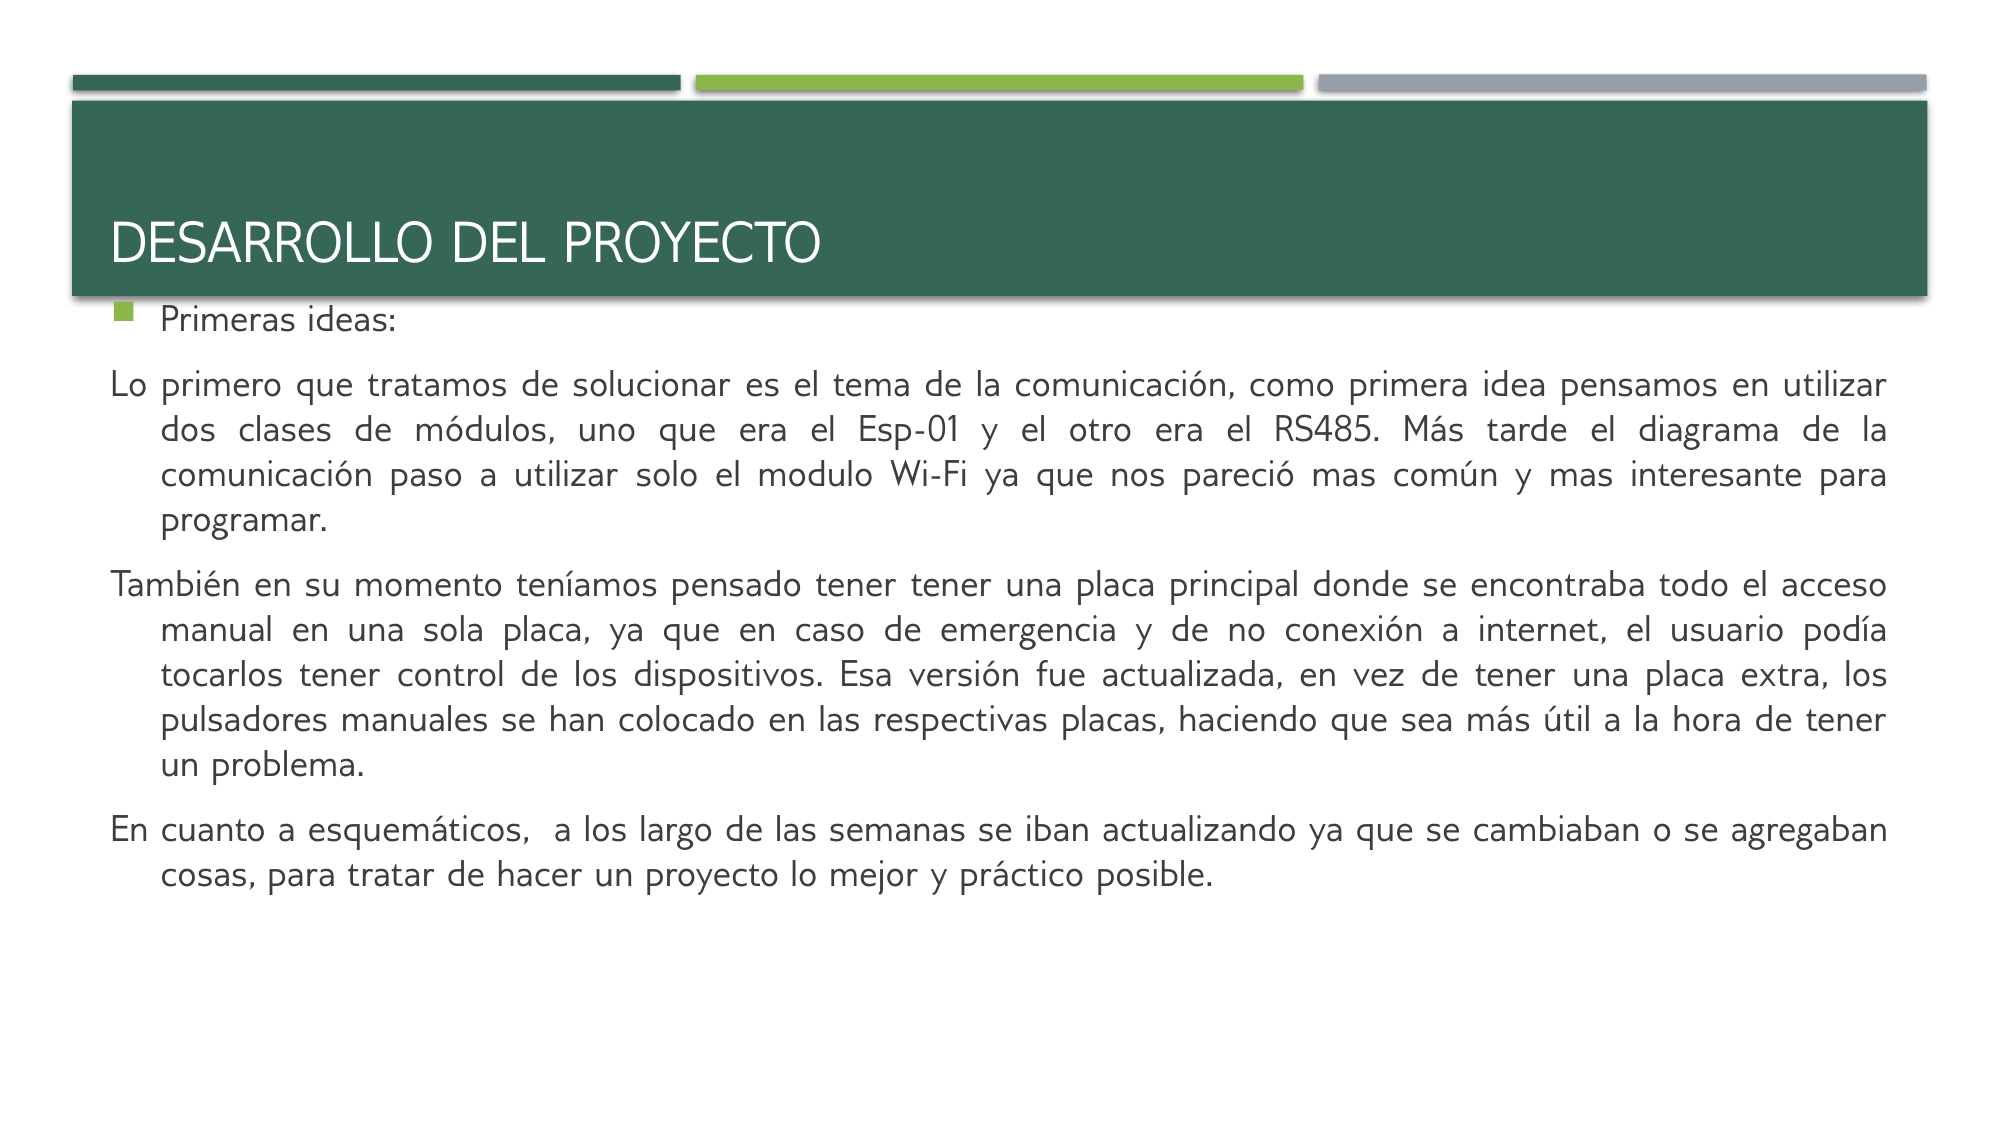

# Desarrollo del proyecto
Primeras ideas:
Lo primero que tratamos de solucionar es el tema de la comunicación, como primera idea pensamos en utilizar dos clases de módulos, uno que era el Esp-01 y el otro era el RS485. Más tarde el diagrama de la comunicación paso a utilizar solo el modulo Wi-Fi ya que nos pareció mas común y mas interesante para programar.
También en su momento teníamos pensado tener tener una placa principal donde se encontraba todo el acceso manual en una sola placa, ya que en caso de emergencia y de no conexión a internet, el usuario podía tocarlos tener control de los dispositivos. Esa versión fue actualizada, en vez de tener una placa extra, los pulsadores manuales se han colocado en las respectivas placas, haciendo que sea más útil a la hora de tener un problema.
En cuanto a esquemáticos,  a los largo de las semanas se iban actualizando ya que se cambiaban o se agregaban cosas, para tratar de hacer un proyecto lo mejor y práctico posible.